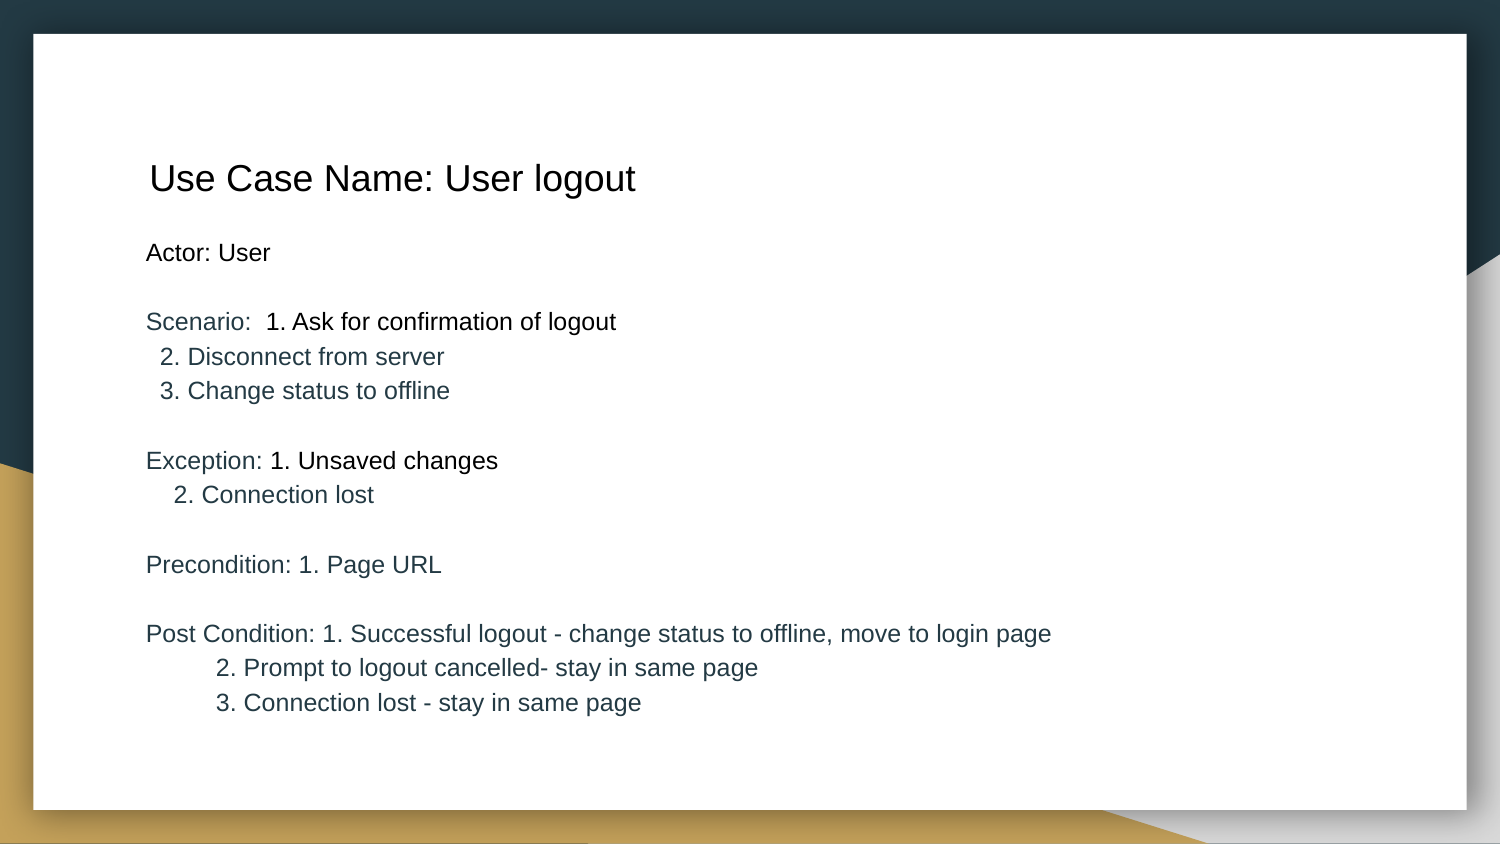

# Use Case Name: User logout
Actor: User

Scenario:  1. Ask for confirmation of logout
	  2. Disconnect from server
	  3. Change status to offline

Exception: 1. Unsaved changes
	    2. Connection lost

Precondition: 1. Page URL

Post Condition: 1. Successful logout - change status to offline, move to login page
	          2. Prompt to logout cancelled- stay in same page
	          3. Connection lost - stay in same page